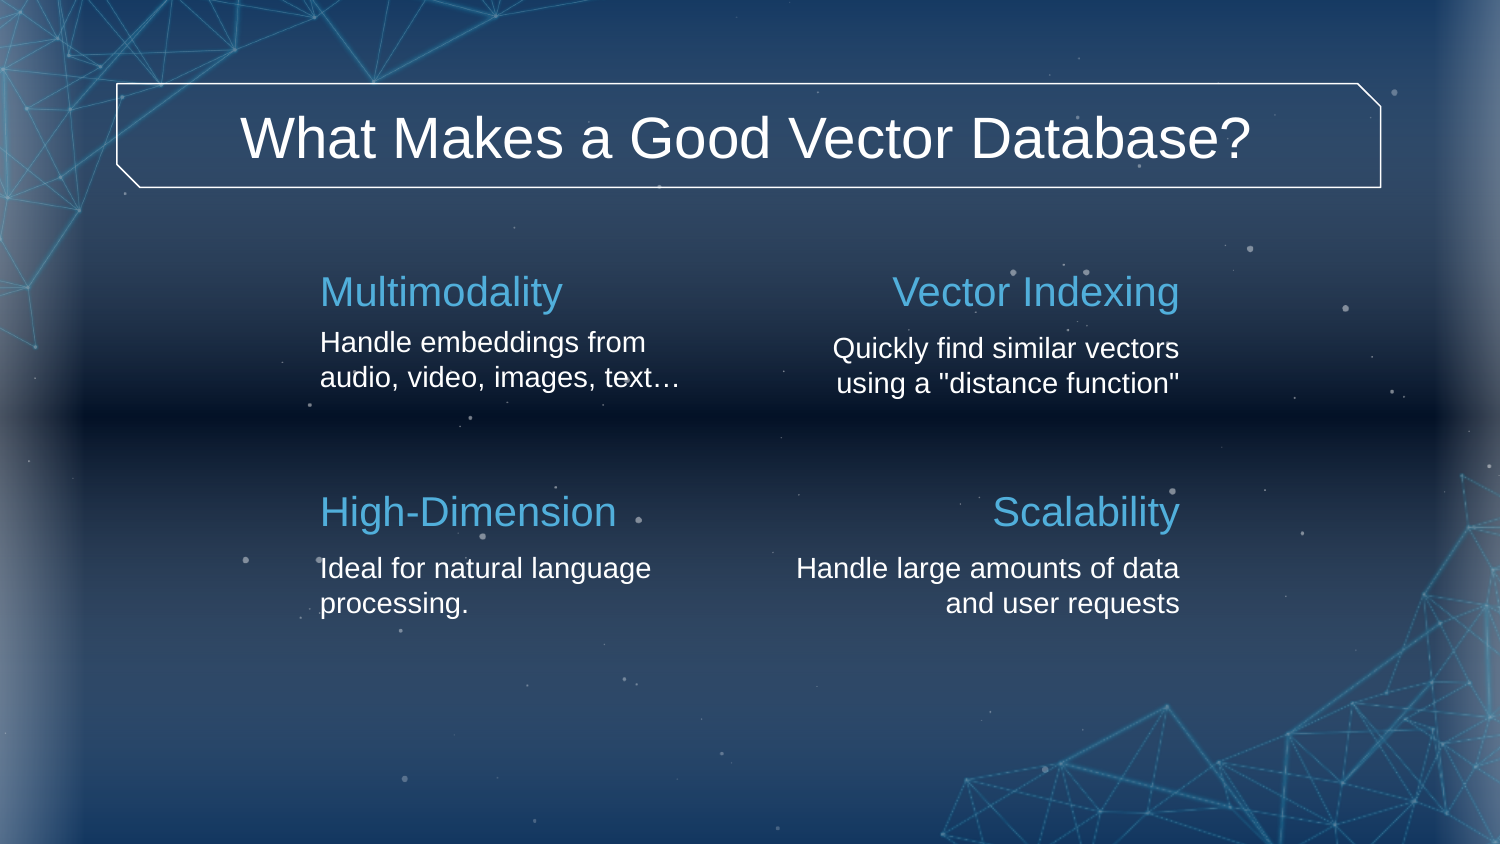

# What Makes a Good Vector Database?
Multimodality
Vector Indexing
Handle embeddings from audio, video, images, text…
Quickly find similar vectors using a "distance function"
High-Dimension
Scalability
Ideal for natural language processing.
Handle large amounts of data and user requests